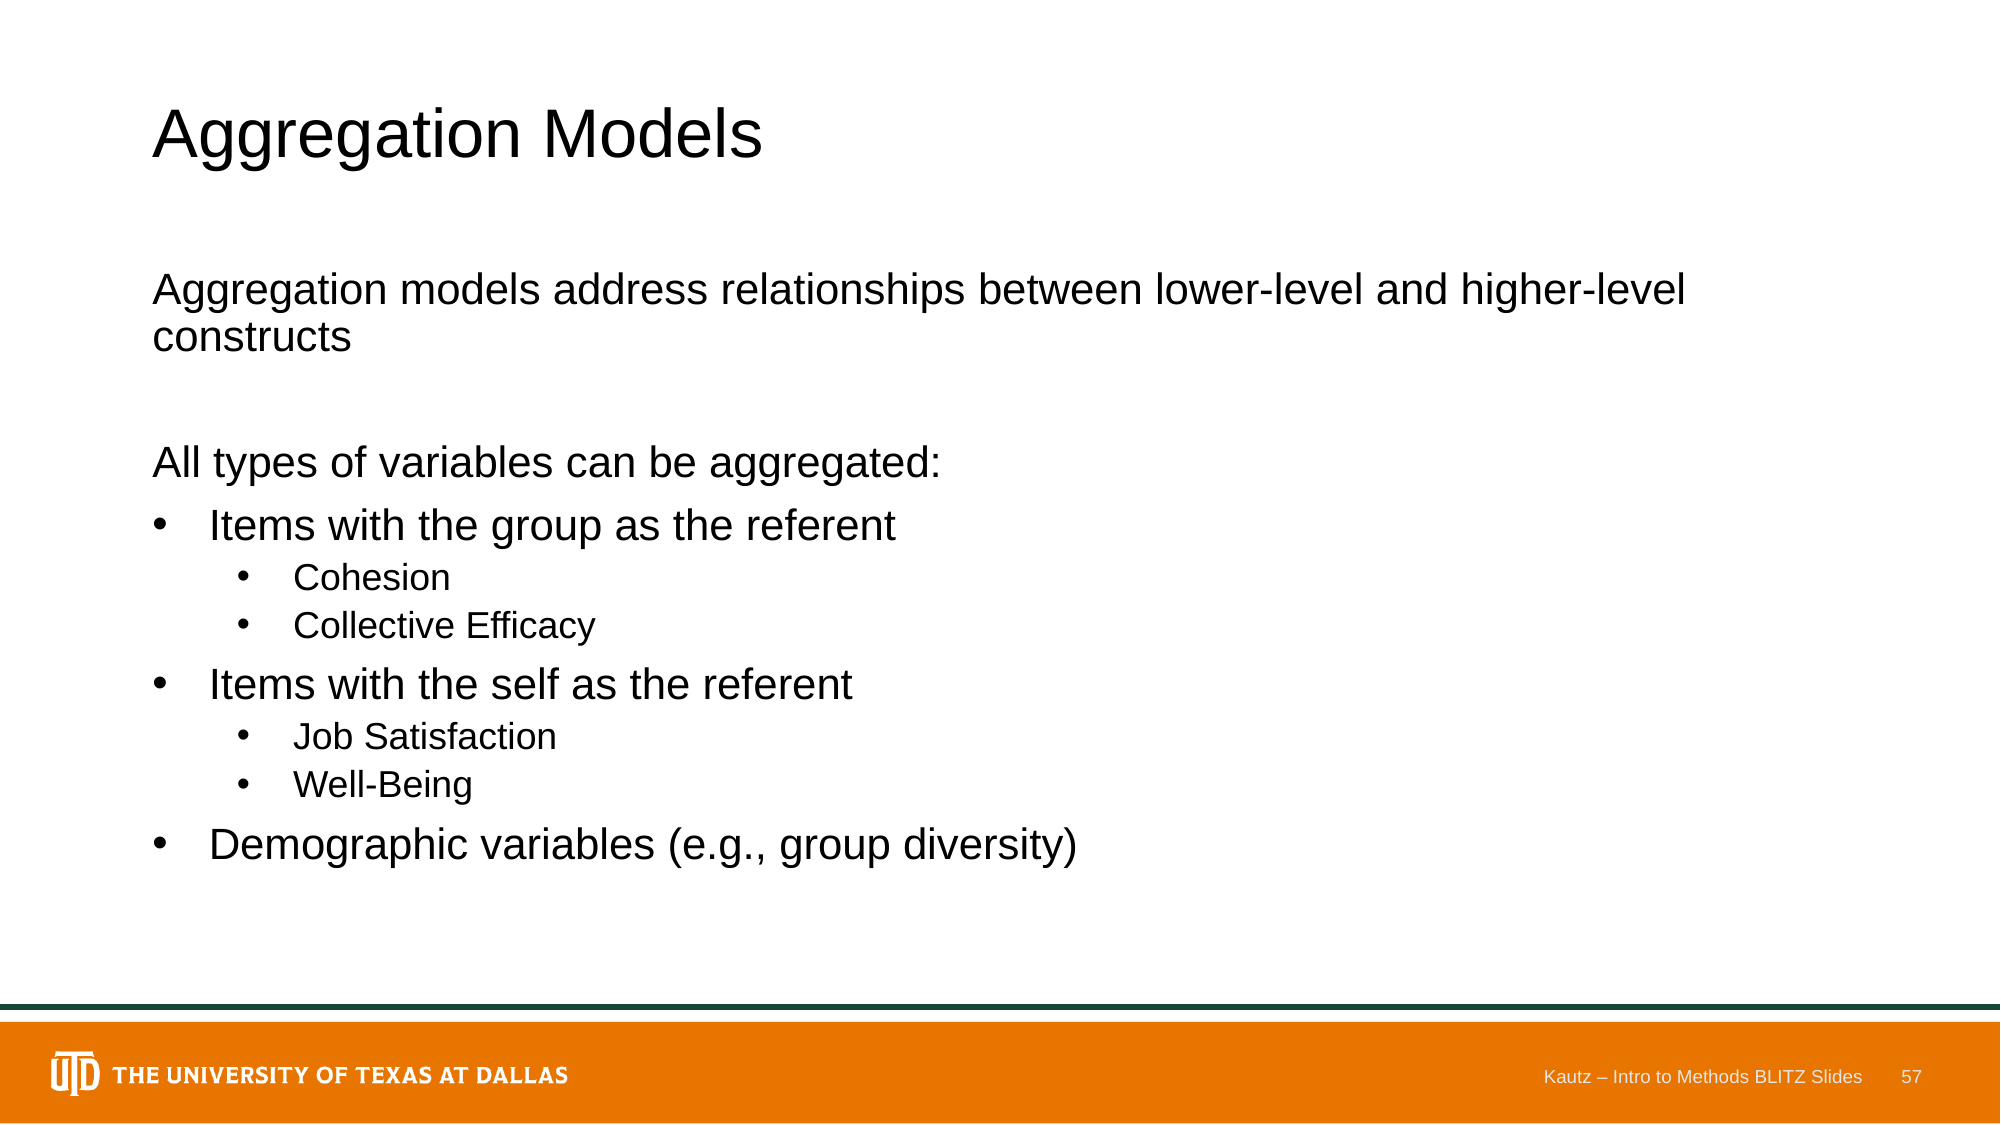

# Aggregation Models
Aggregation models address relationships between lower-level and higher-level constructs

All types of variables can be aggregated:
Items with the group as the referent
Cohesion
Collective Efficacy
Items with the self as the referent
Job Satisfaction
Well-Being
Demographic variables (e.g., group diversity)
Kautz – Intro to Methods BLITZ Slides
57